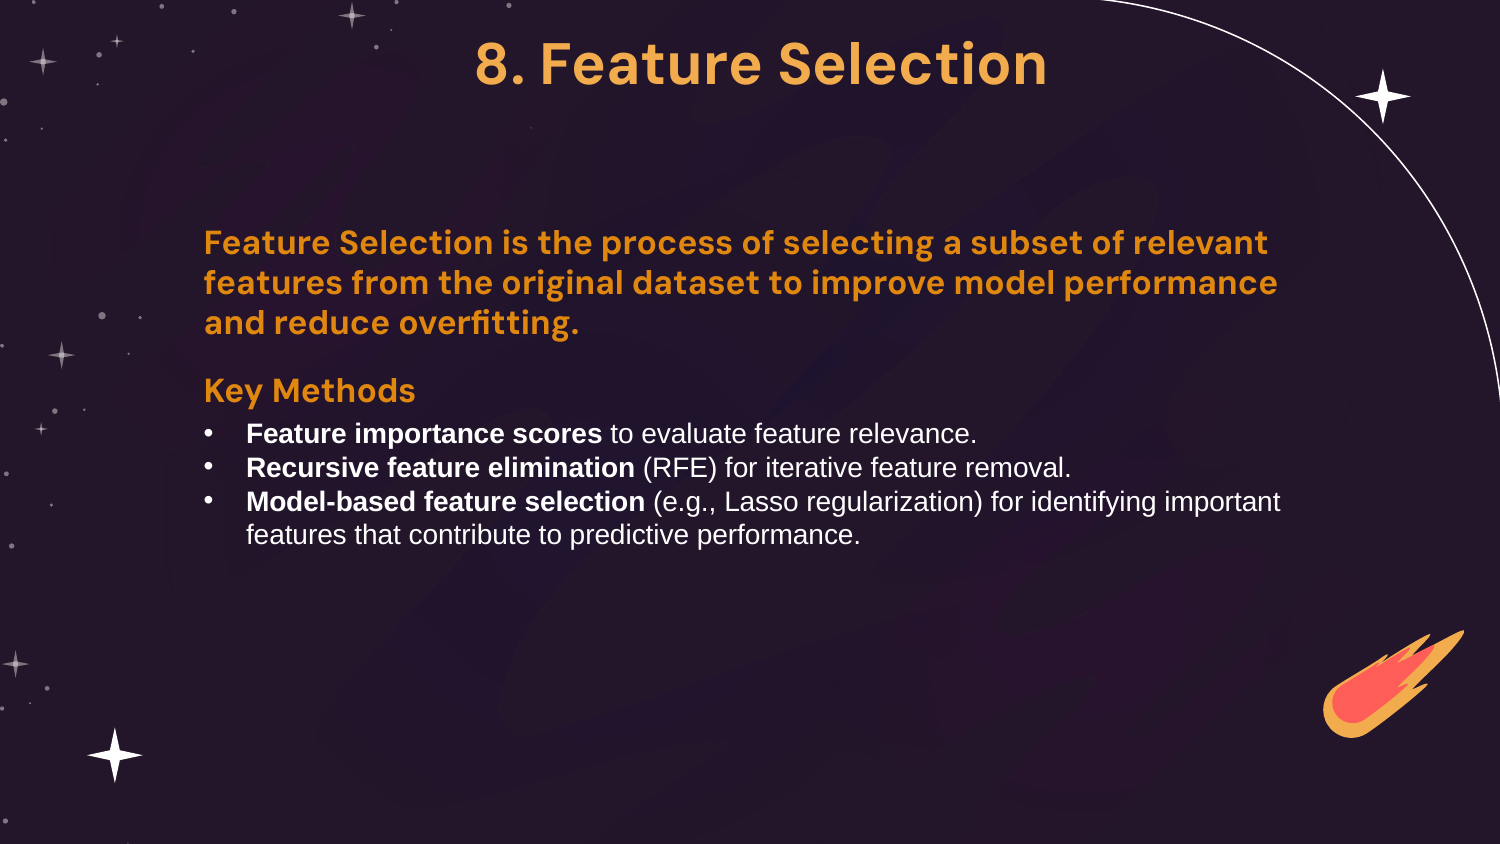

8. Feature Selection
train_test_split
Feature Selection is the process of selecting a subset of relevant features from the original dataset to improve model performance and reduce overfitting.
Key Methods
Feature importance scores to evaluate feature relevance.
Recursive feature elimination (RFE) for iterative feature removal.
Model-based feature selection (e.g., Lasso regularization) for identifying important features that contribute to predictive performance.